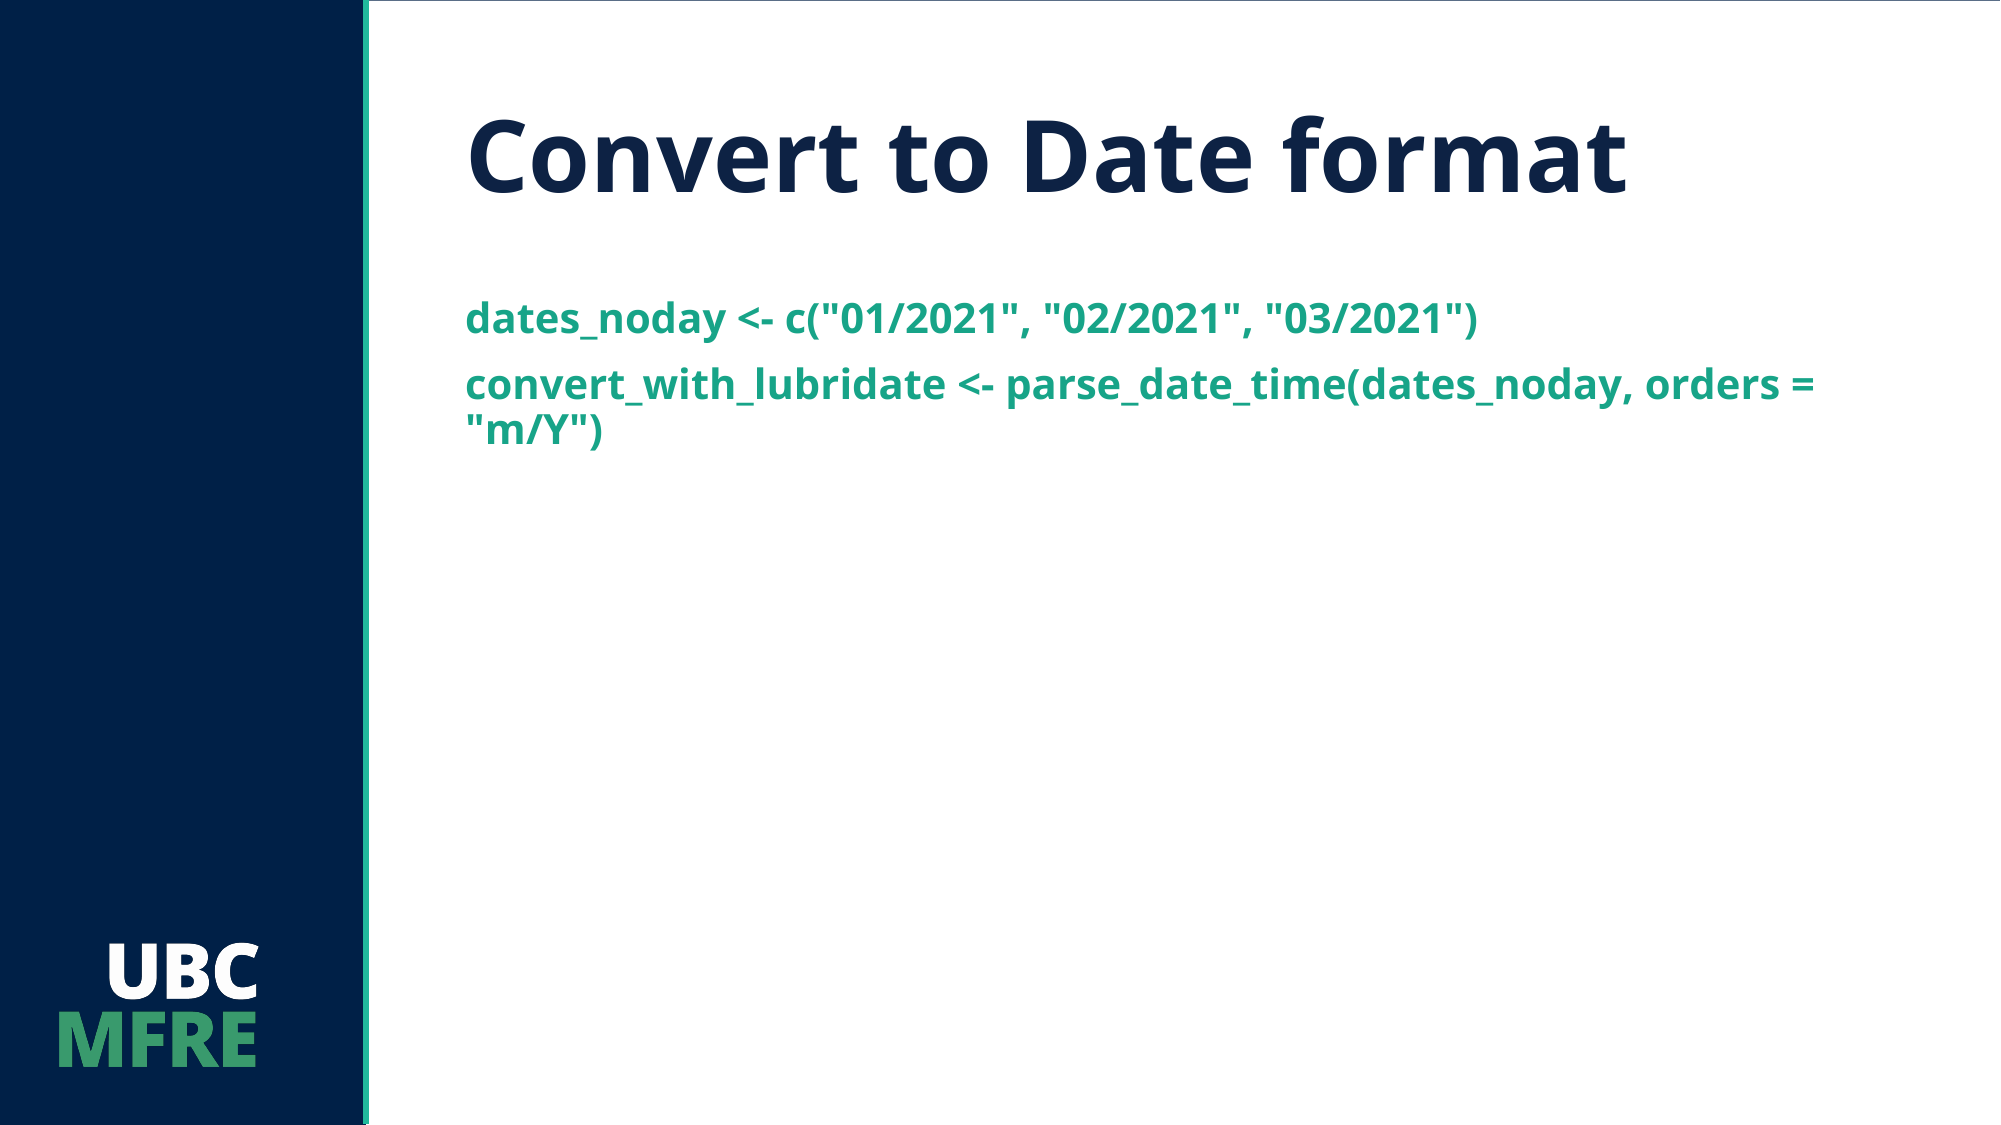

# Convert to Date format
dates_noday <- c("01/2021", "02/2021", "03/2021")
convert_with_lubridate <- parse_date_time(dates_noday, orders = "m/Y")